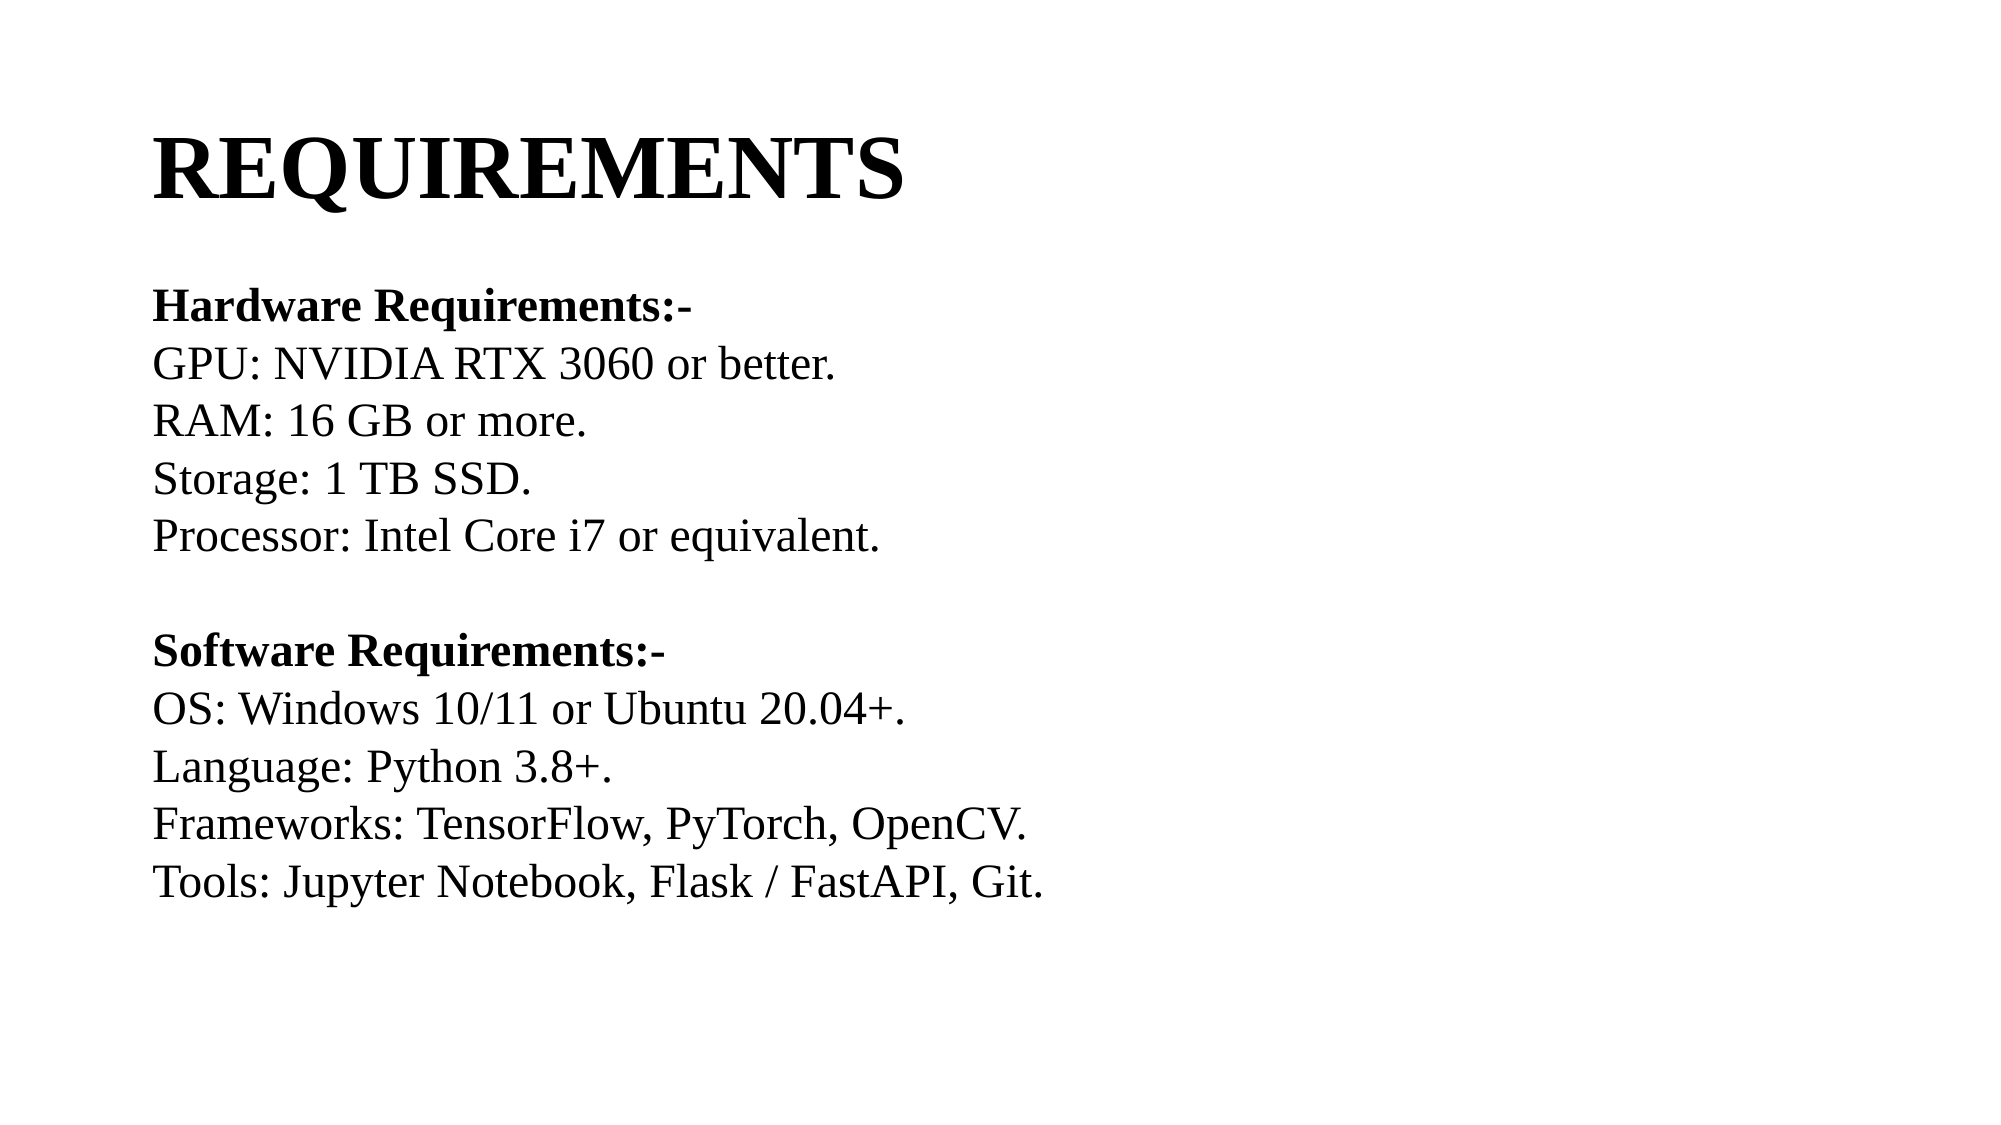

# REQUIREMENTS
Hardware Requirements:-
GPU: NVIDIA RTX 3060 or better.
RAM: 16 GB or more.
Storage: 1 TB SSD.
Processor: Intel Core i7 or equivalent.

Software Requirements:-
OS: Windows 10/11 or Ubuntu 20.04+.
Language: Python 3.8+.
Frameworks: TensorFlow, PyTorch, OpenCV.
Tools: Jupyter Notebook, Flask / FastAPI, Git.